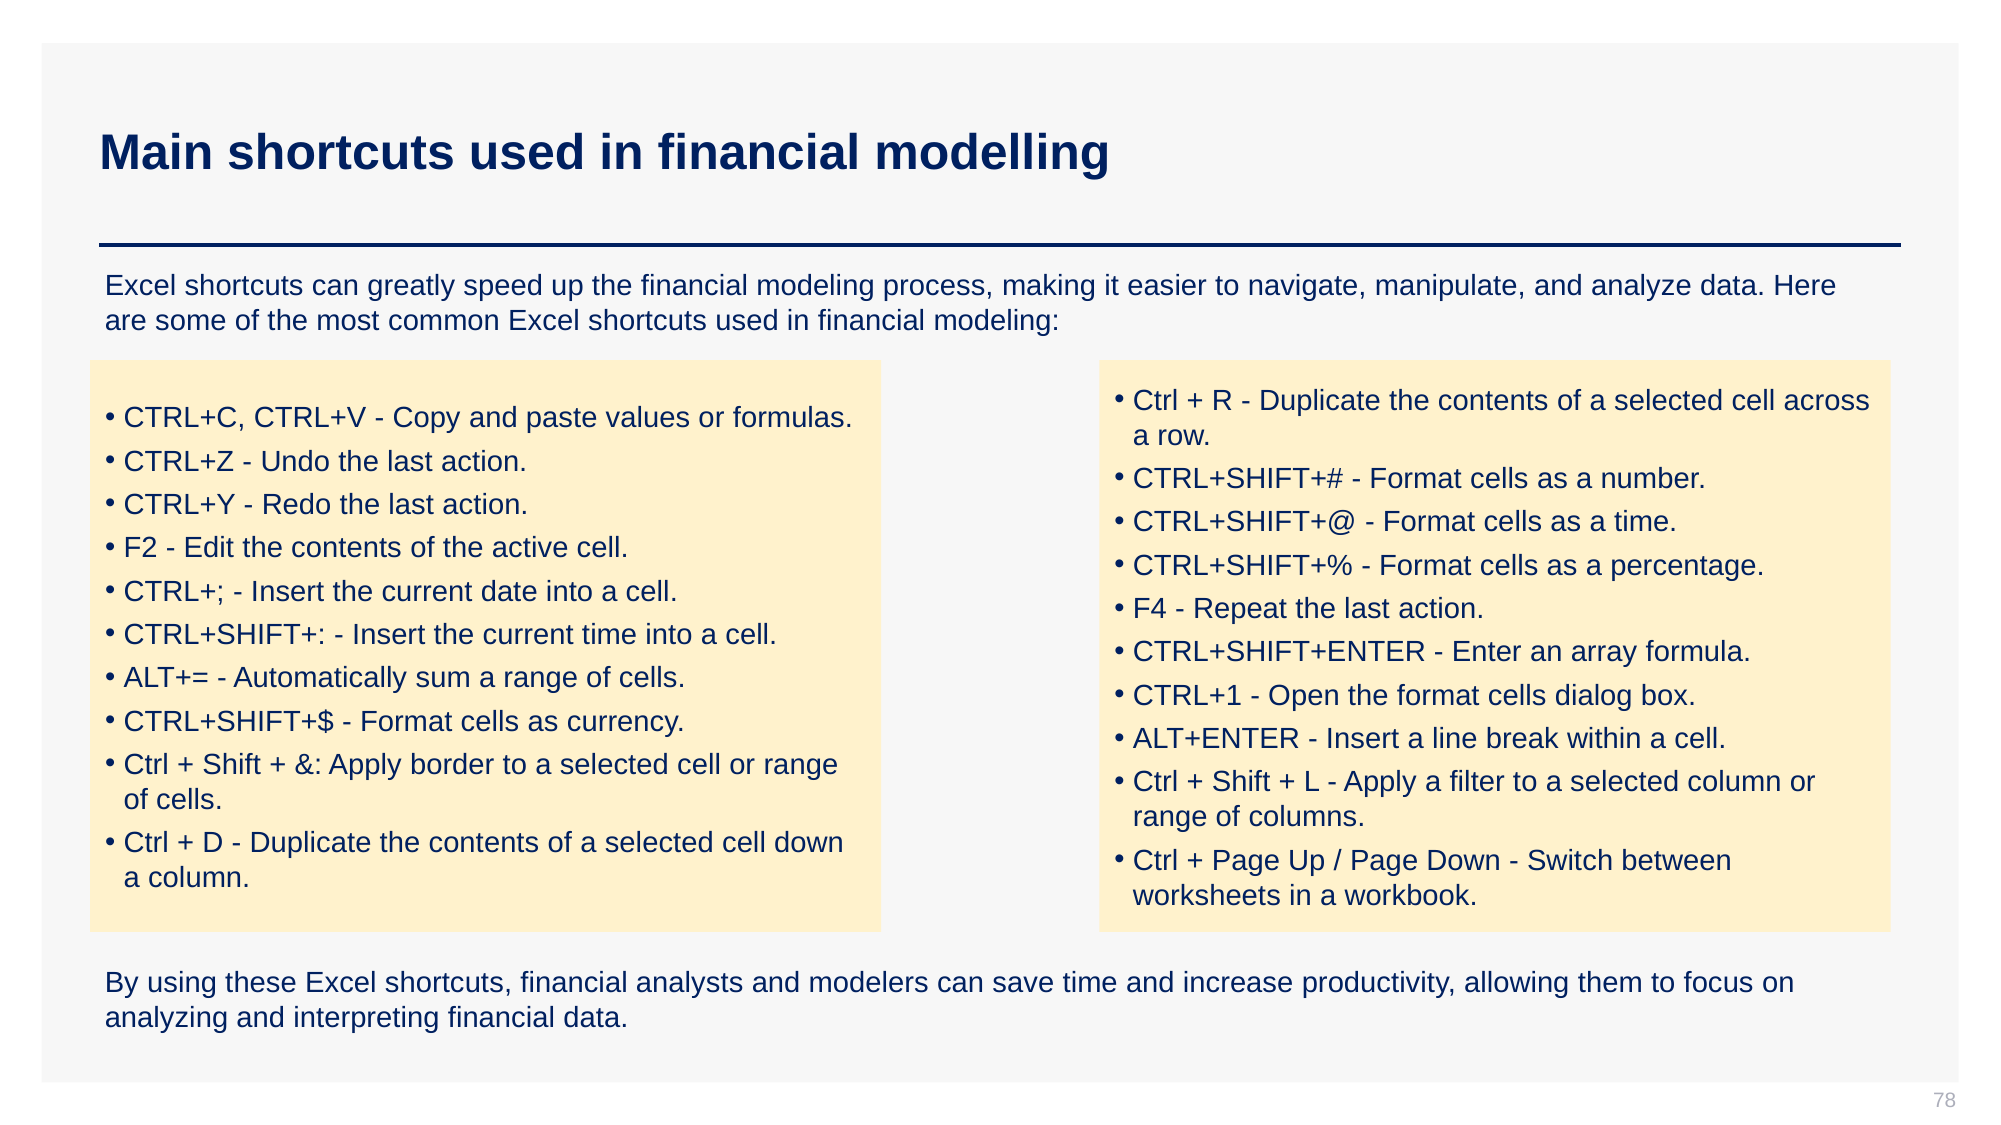

# Main shortcuts used in financial modelling
Excel shortcuts can greatly speed up the financial modeling process, making it easier to navigate, manipulate, and analyze data. Here are some of the most common Excel shortcuts used in financial modeling:
CTRL+C, CTRL+V - Copy and paste values or formulas.
CTRL+Z - Undo the last action.
CTRL+Y - Redo the last action.
F2 - Edit the contents of the active cell.
CTRL+; - Insert the current date into a cell.
CTRL+SHIFT+: - Insert the current time into a cell.
ALT+= - Automatically sum a range of cells.
CTRL+SHIFT+$ - Format cells as currency.
Ctrl + Shift + &: Apply border to a selected cell or range of cells.
Ctrl + D - Duplicate the contents of a selected cell down a column.
Ctrl + R - Duplicate the contents of a selected cell across a row.
CTRL+SHIFT+# - Format cells as a number.
CTRL+SHIFT+@ - Format cells as a time.
CTRL+SHIFT+% - Format cells as a percentage.
F4 - Repeat the last action.
CTRL+SHIFT+ENTER - Enter an array formula.
CTRL+1 - Open the format cells dialog box.
ALT+ENTER - Insert a line break within a cell.
Ctrl + Shift + L - Apply a filter to a selected column or range of columns.
Ctrl + Page Up / Page Down - Switch between worksheets in a workbook.
By using these Excel shortcuts, financial analysts and modelers can save time and increase productivity, allowing them to focus on analyzing and interpreting financial data.
78